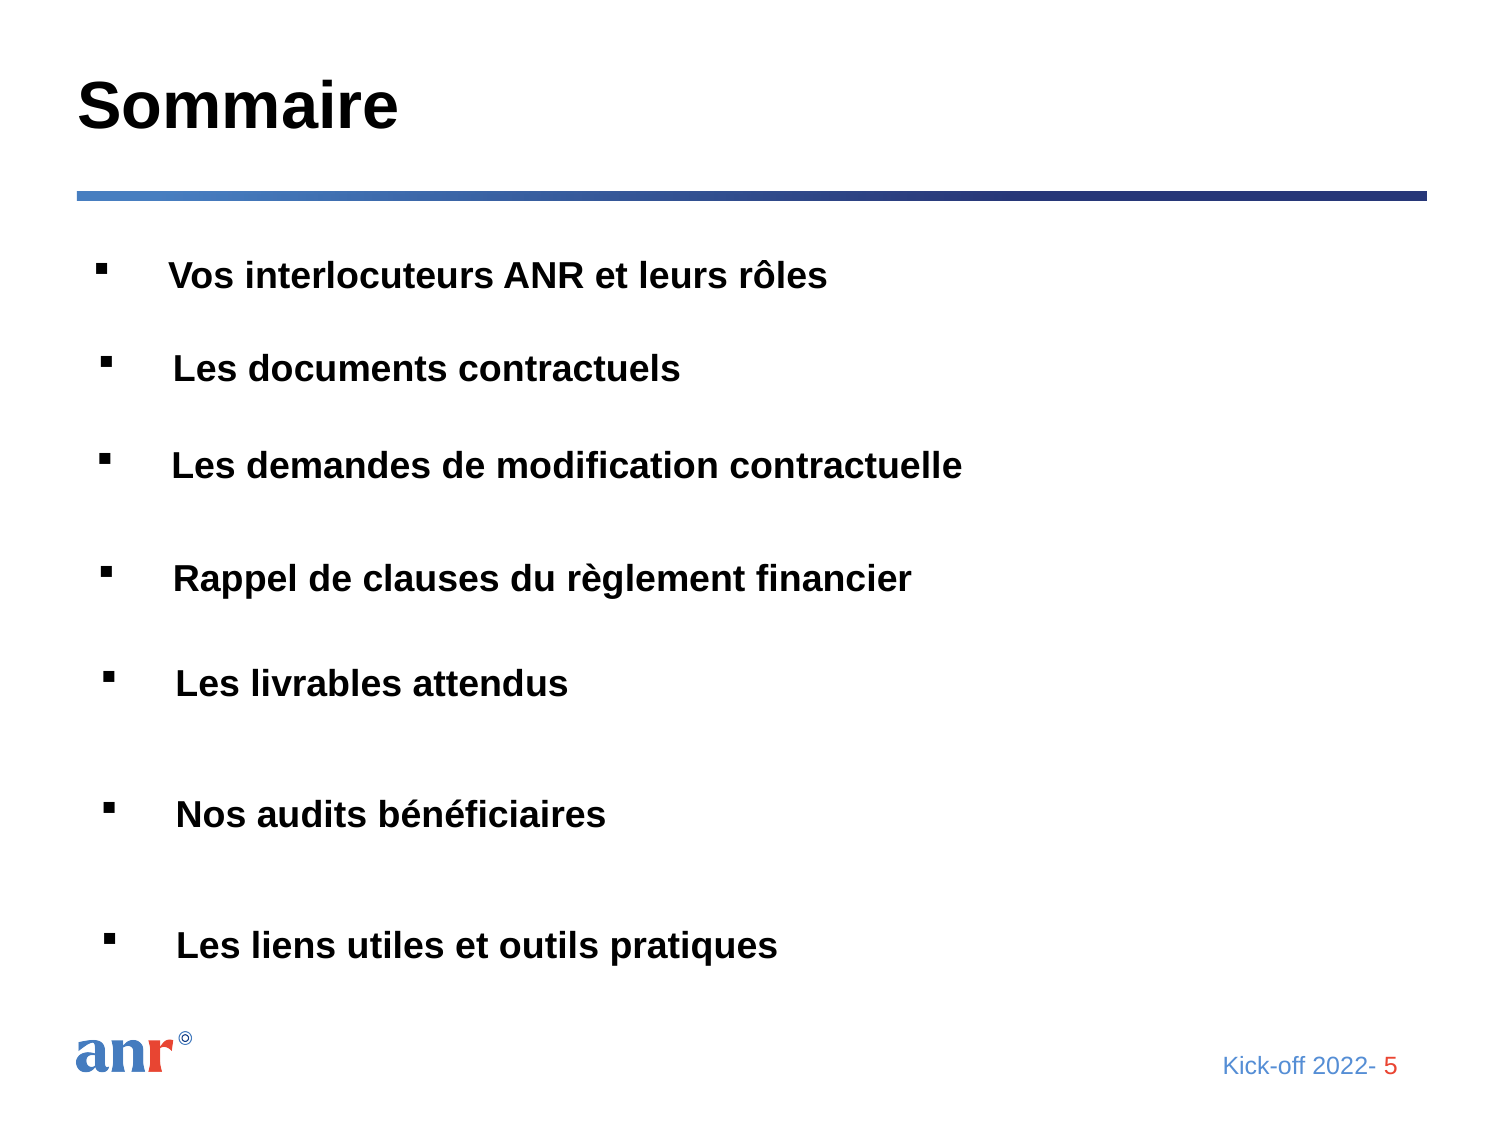

# Sommaire
Vos interlocuteurs ANR et leurs rôles
Les documents contractuels
Les demandes de modification contractuelle
Rappel de clauses du règlement financier
Les livrables attendus
Nos audits bénéficiaires
Les liens utiles et outils pratiques